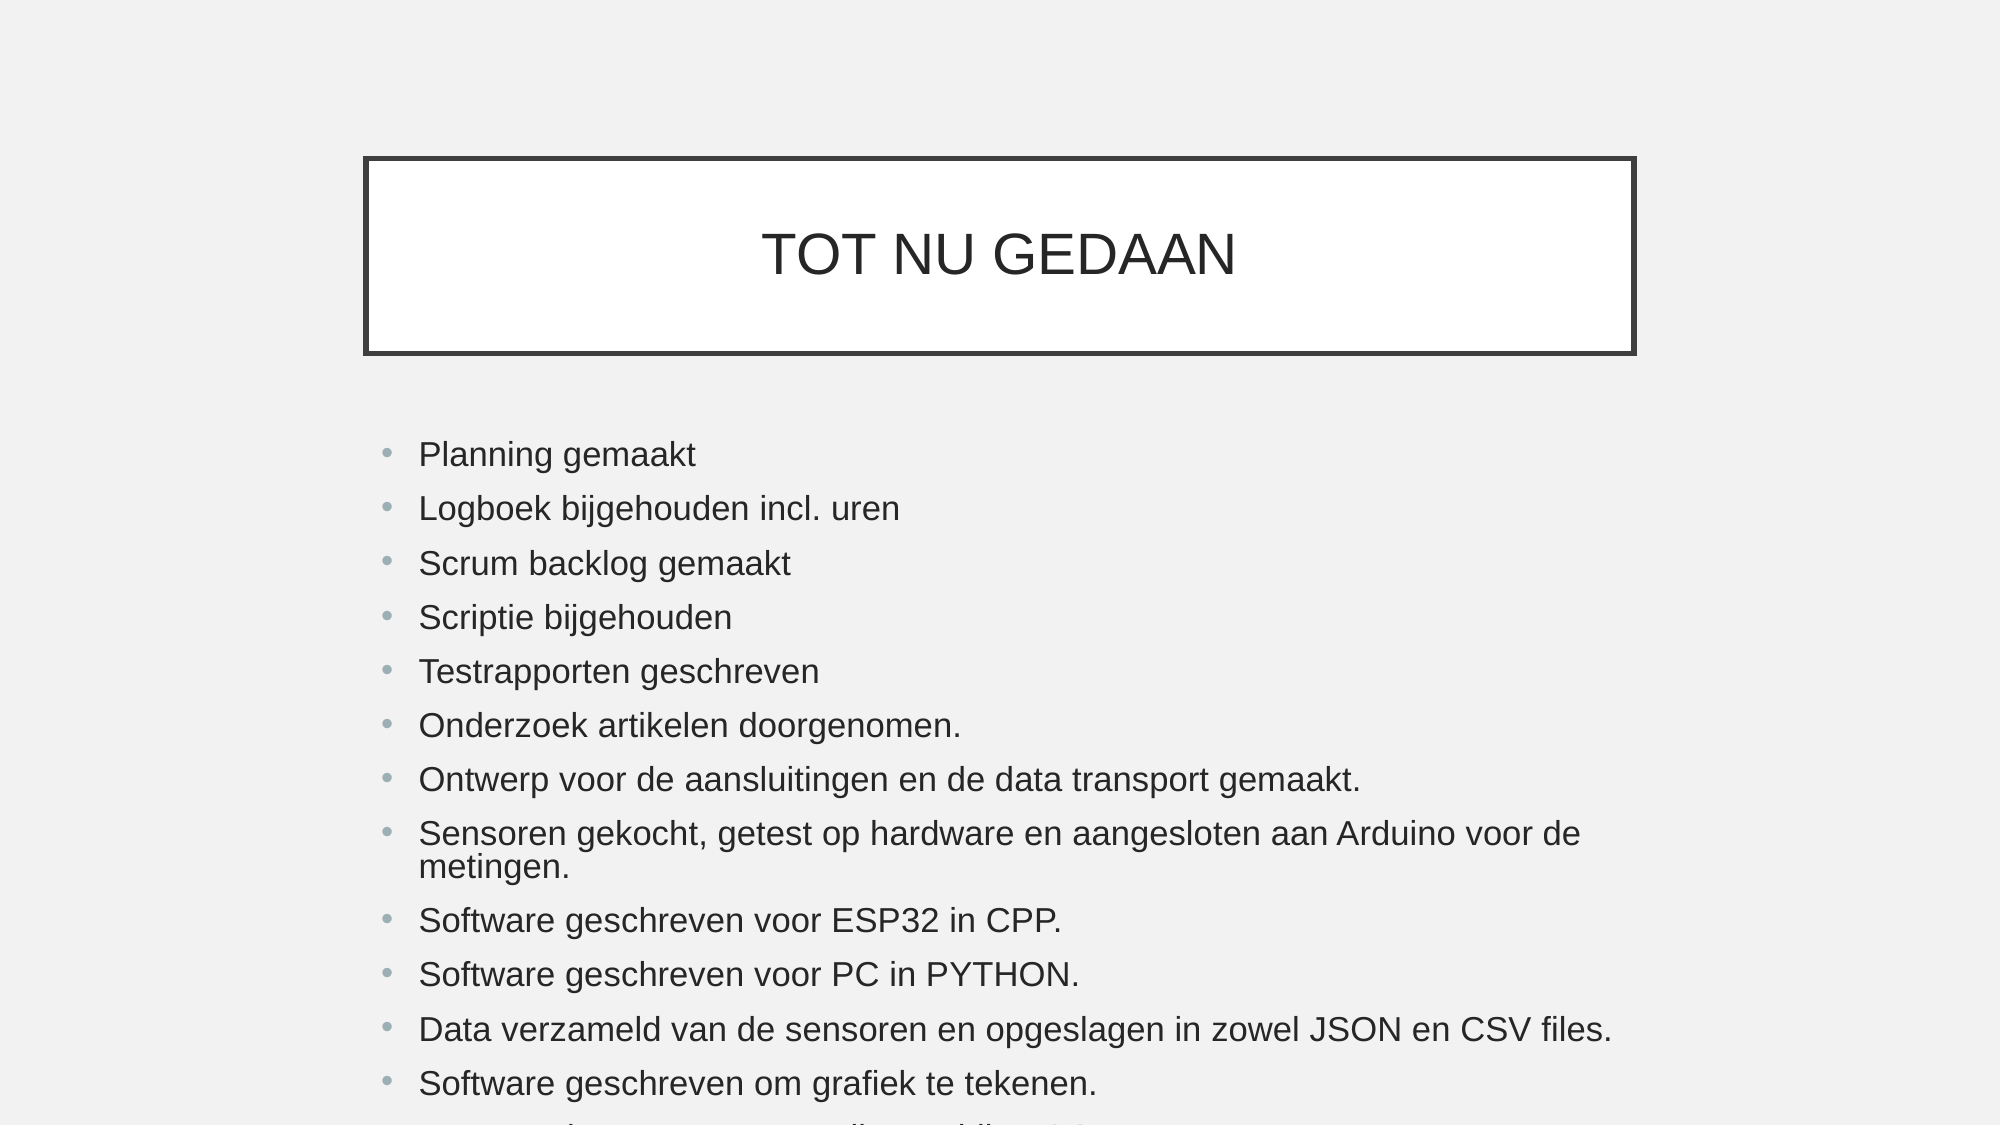

# TOT NU GEDAAN
Planning gemaakt
Logboek bijgehouden incl. uren
Scrum backlog gemaakt
Scriptie bijgehouden
Testrapporten geschreven
Onderzoek artikelen doorgenomen.
Ontwerp voor de aansluitingen en de data transport gemaakt.
Sensoren gekocht, getest op hardware en aangesloten aan Arduino voor de metingen.
Software geschreven voor ESP32 in CPP.
Software geschreven voor PC in PYTHON.
Data verzameld van de sensoren en opgeslagen in zowel JSON en CSV files.
Software geschreven om grafiek te tekenen.
Presentatie gegeven aan collega’s bij ATOS.